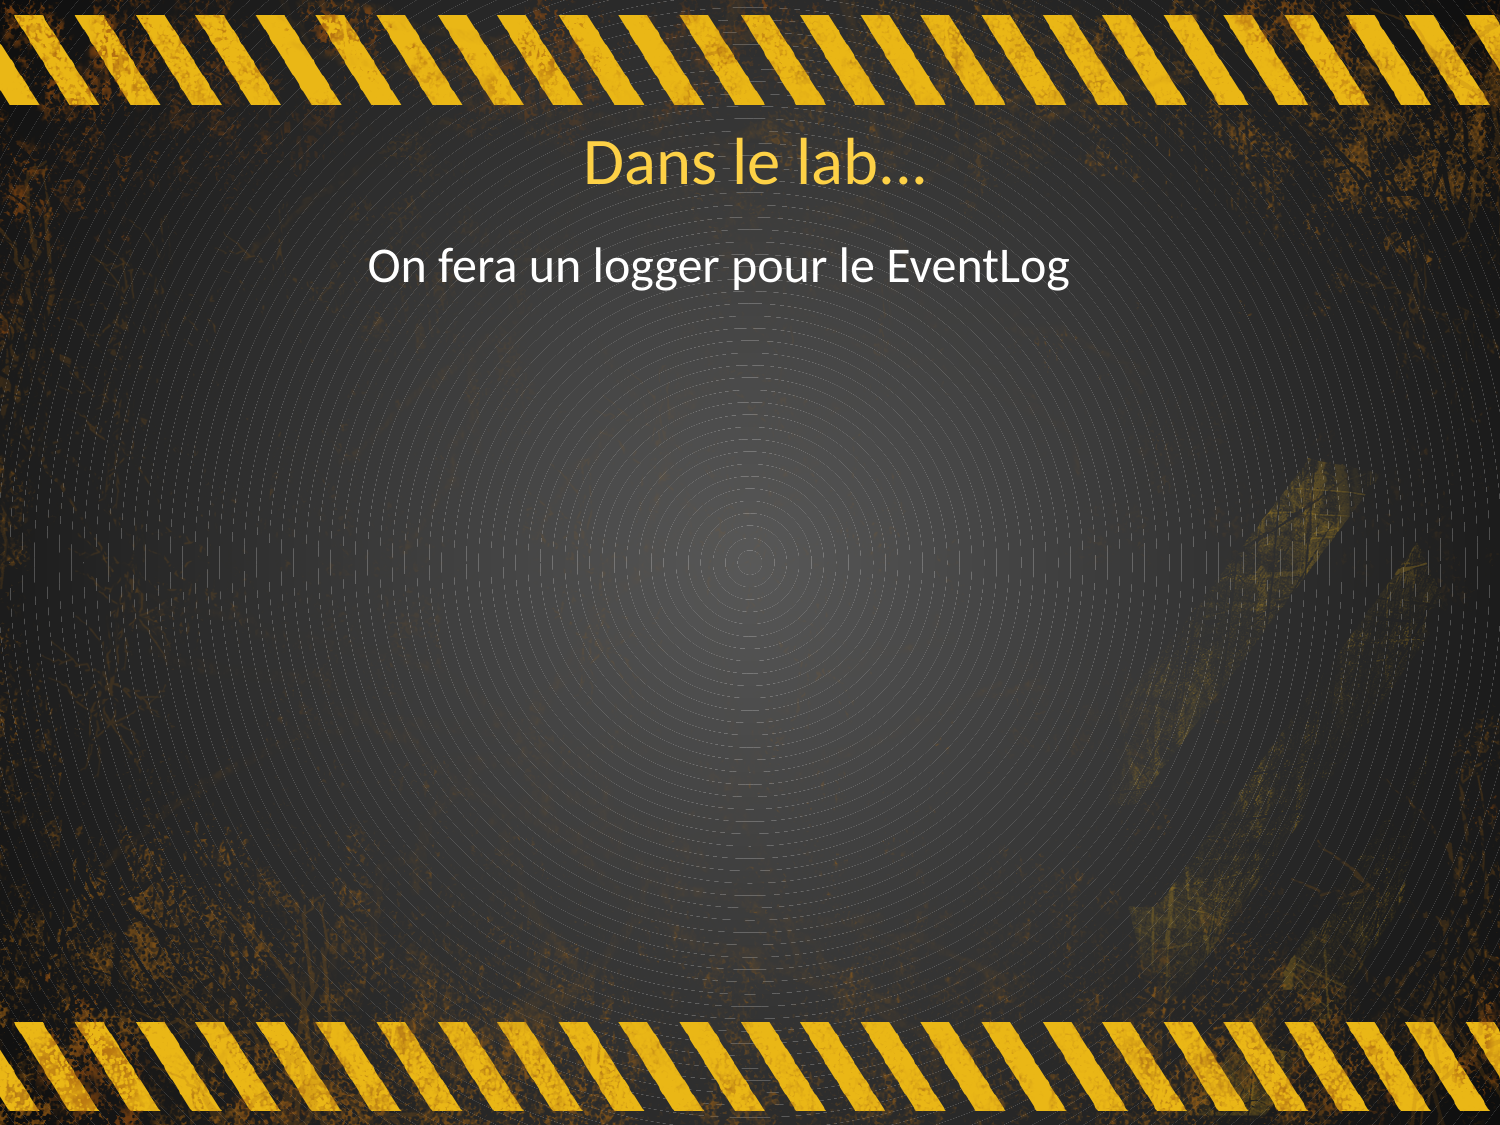

# Dans le lab...
On fera un logger pour le EventLog